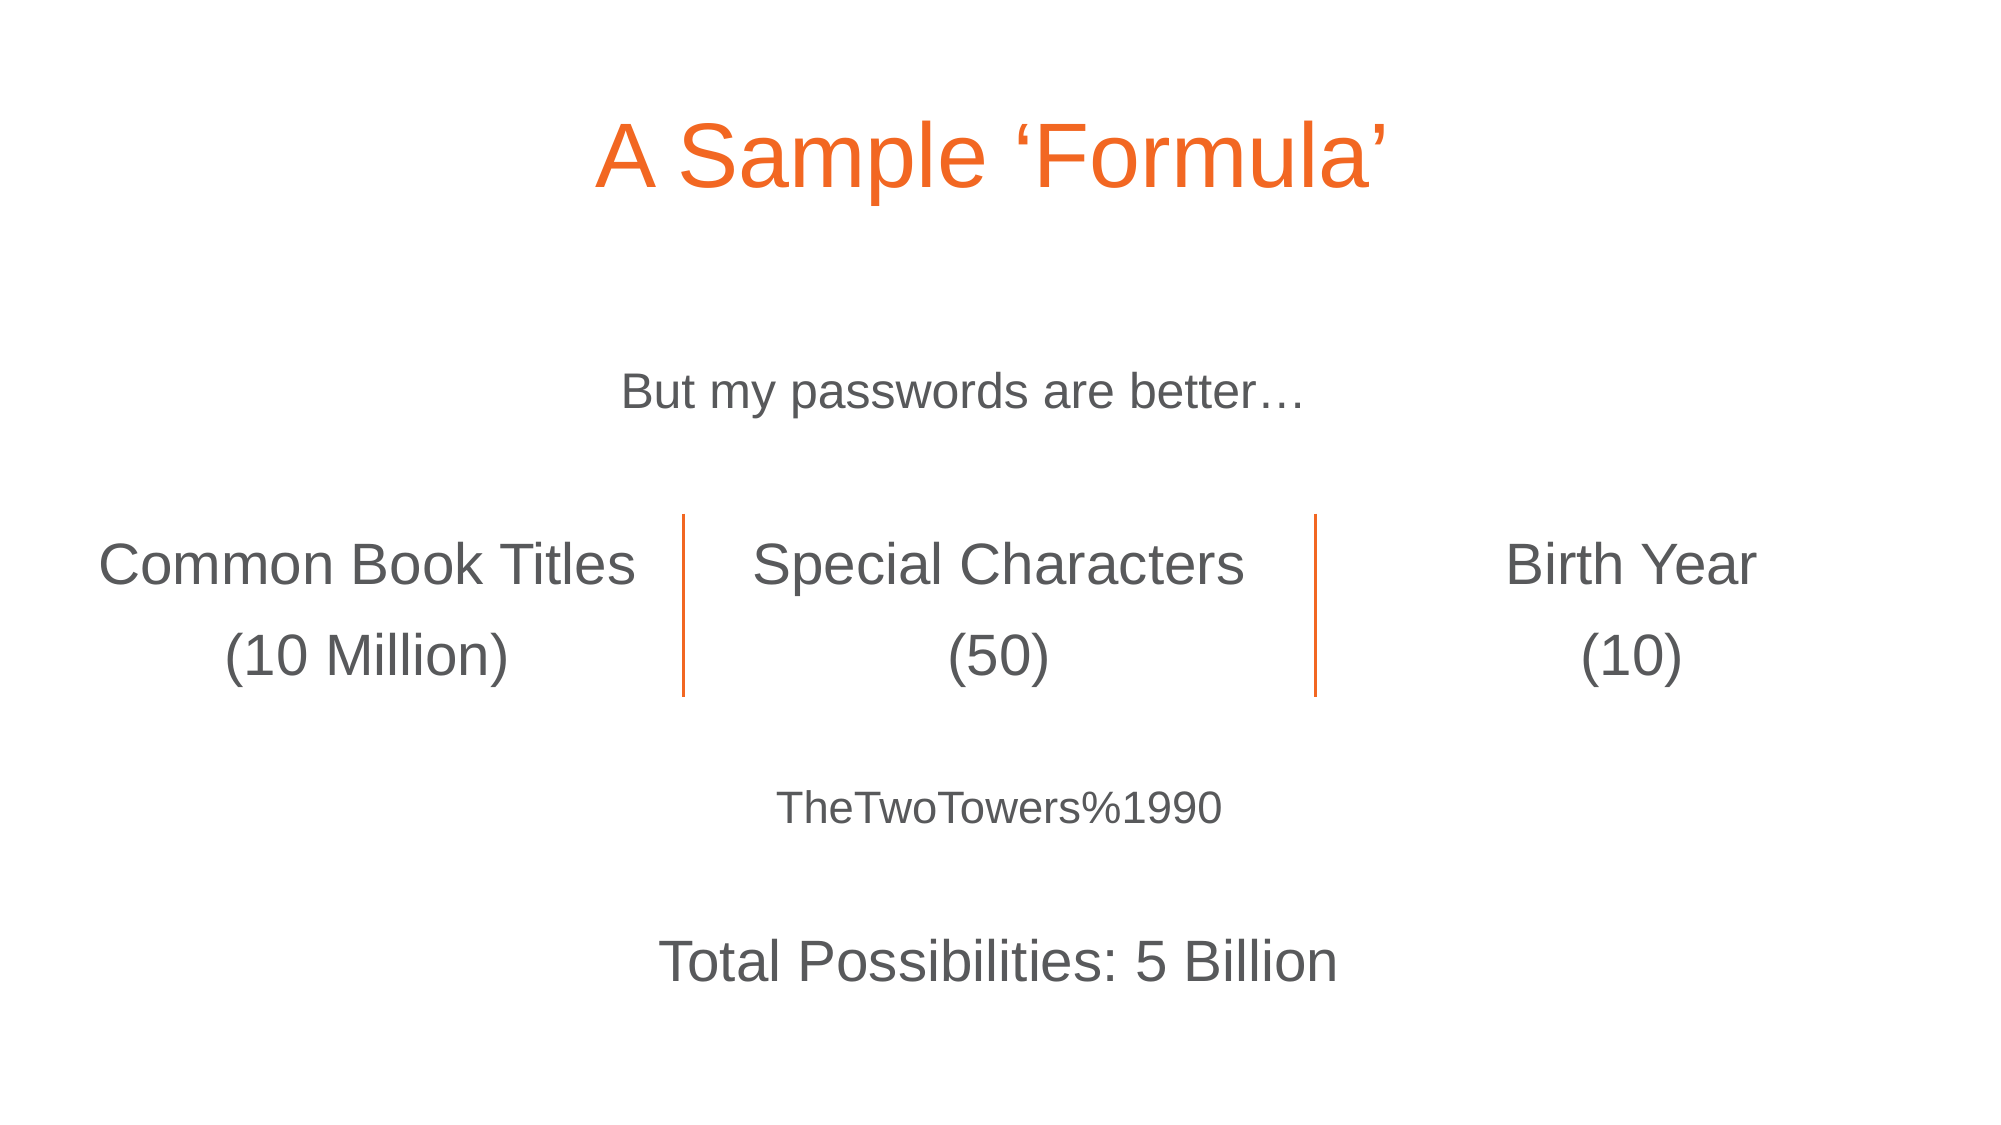

# A Sample ‘Formula’
But my passwords are better…
Common Book Titles
(10 Million)
Special Characters
(50)
Birth Year
(10)
TheTwoTowers%1990
Total Possibilities: 5 Billion